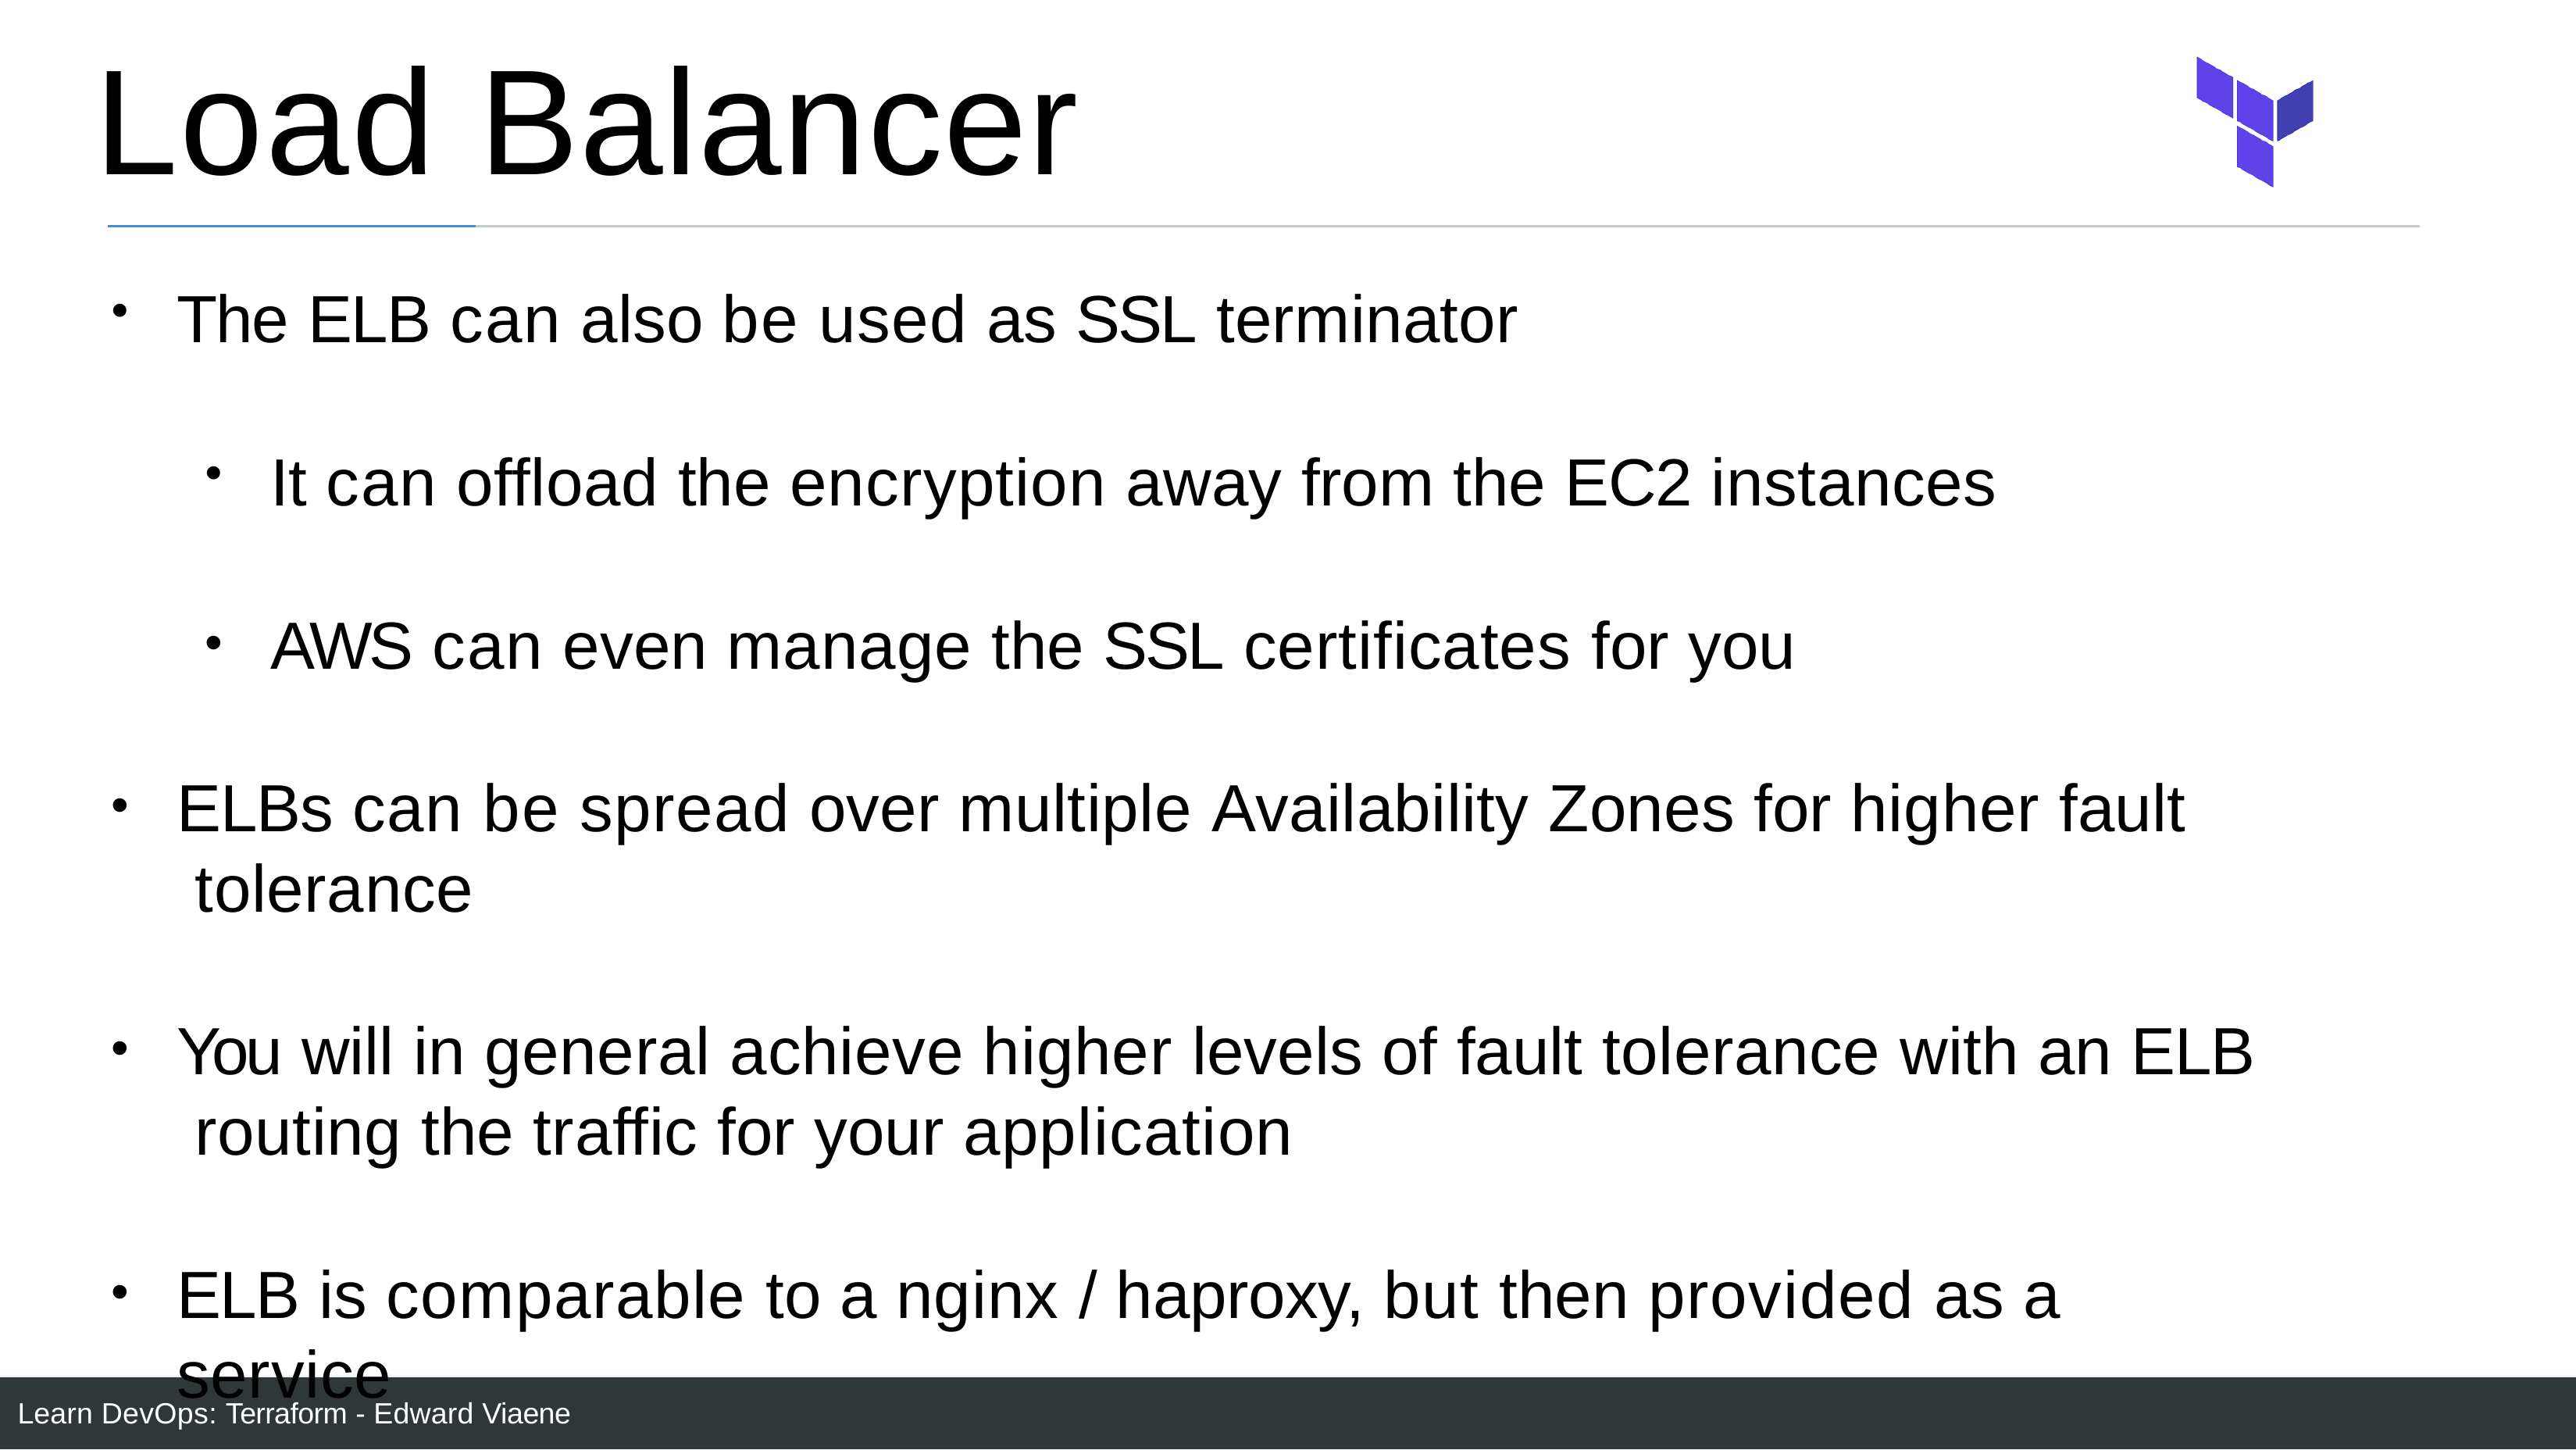

# Load Balancer
The ELB can also be used as SSL terminator

It can offload the encryption away from the EC2 instances

AWS can even manage the SSL certificates for you

ELBs can be spread over multiple Availability Zones for higher fault  tolerance

You will in general achieve higher levels of fault tolerance with an ELB  routing the traffic for your application

ELB is comparable to a nginx / haproxy, but then provided as a service
Learn DevOps: Terraform - Edward Viaene